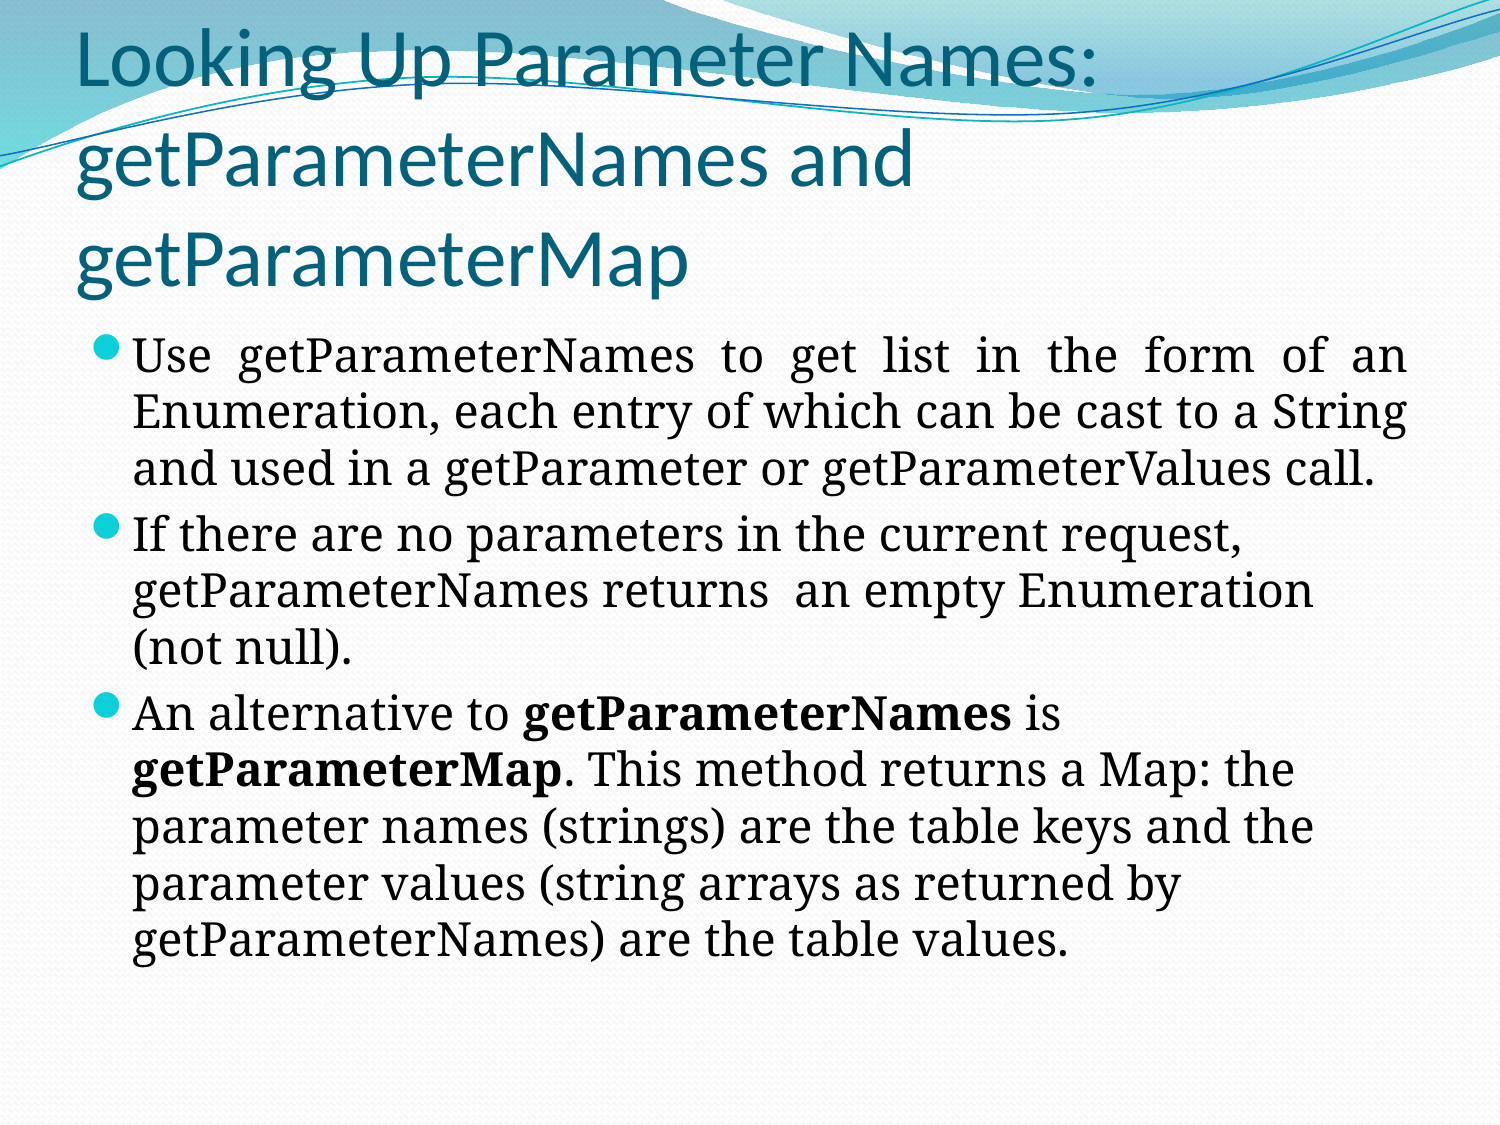

# Looking Up Parameter Names: getParameterNames and getParameterMap
Use getParameterNames to get list in the form of an Enumeration, each entry of which can be cast to a String and used in a getParameter or getParameterValues call.
If there are no parameters in the current request, getParameterNames returns  an empty Enumeration (not null).
An alternative to getParameterNames is getParameterMap. This method returns a Map: the parameter names (strings) are the table keys and the parameter values (string arrays as returned by getParameterNames) are the table values.